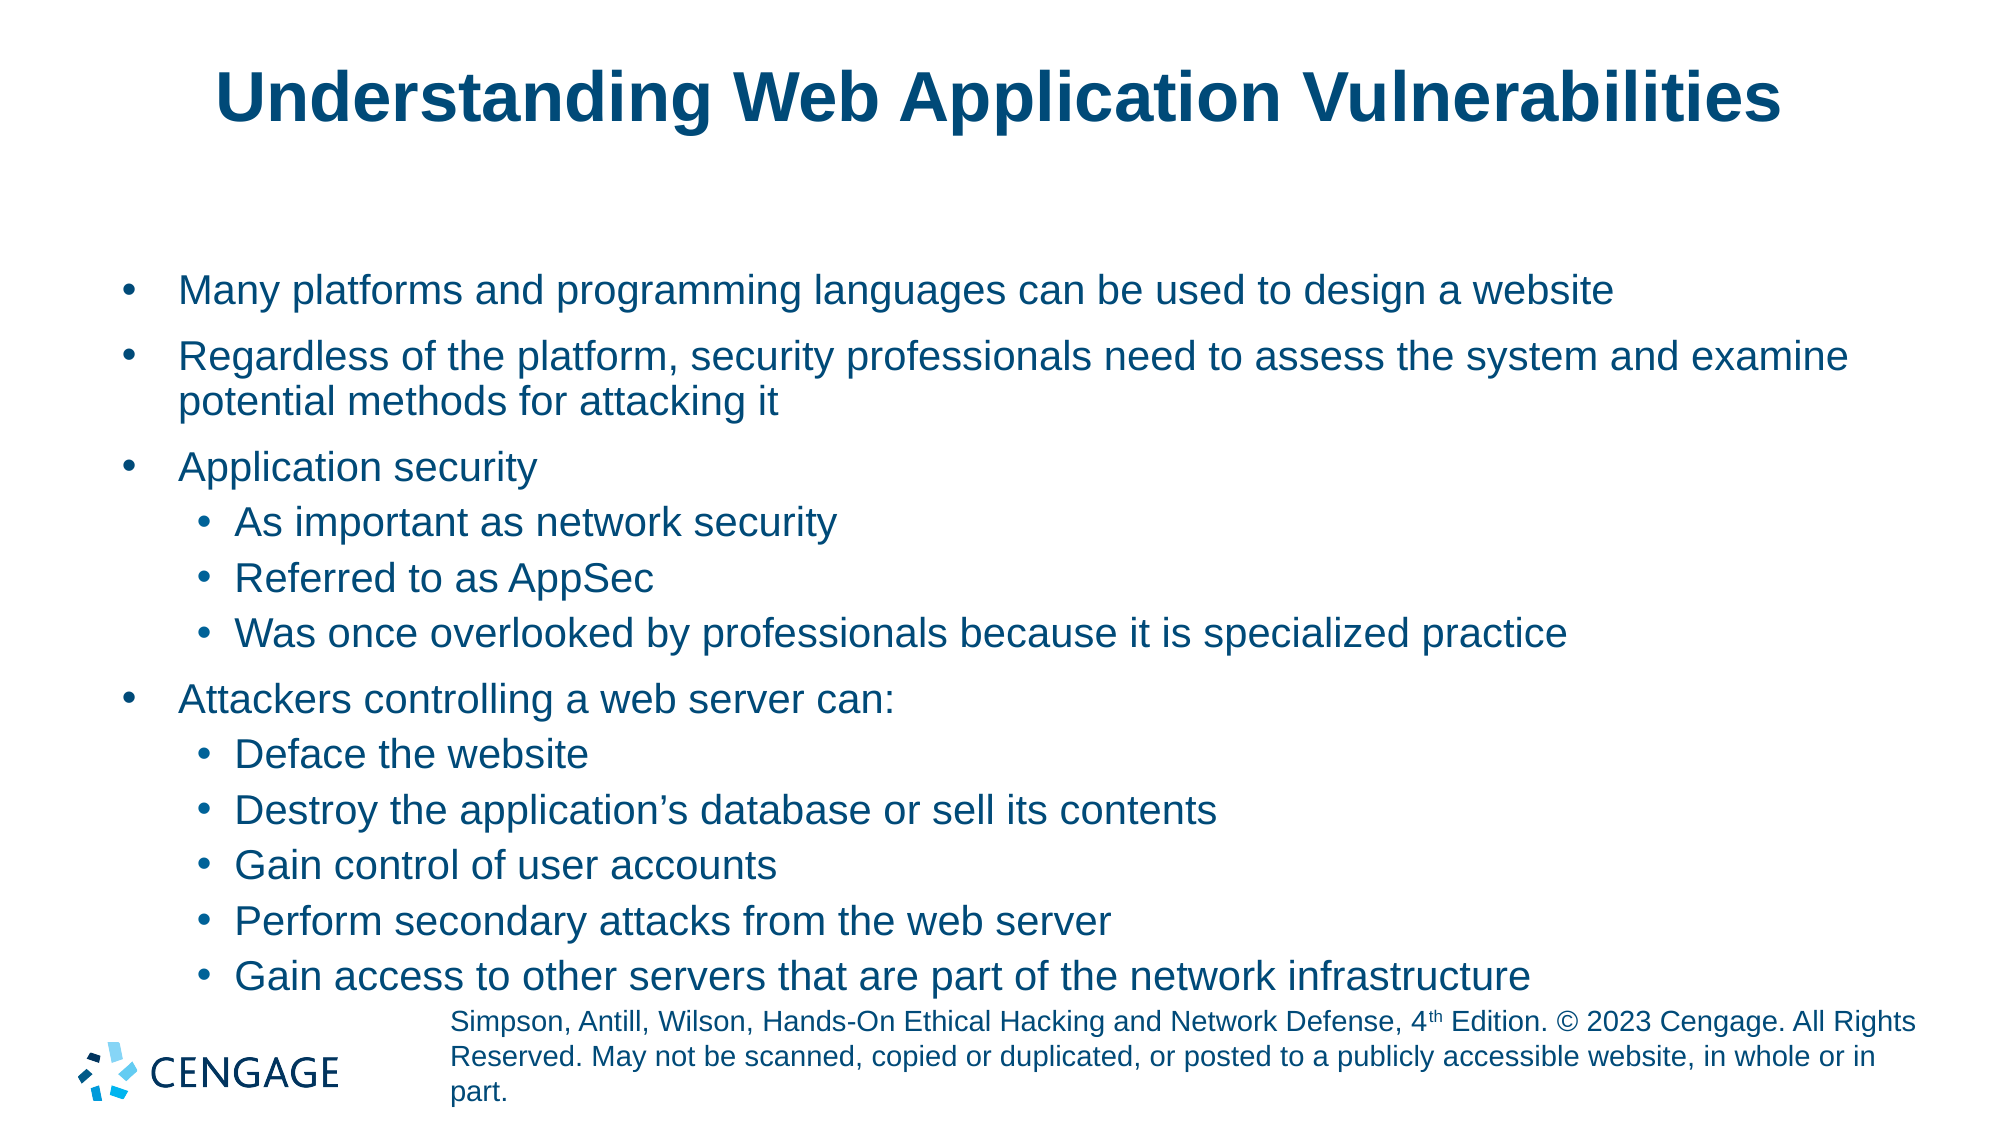

# Understanding Web Application Vulnerabilities
Many platforms and programming languages can be used to design a website
Regardless of the platform, security professionals need to assess the system and examine potential methods for attacking it
Application security
As important as network security
Referred to as AppSec
Was once overlooked by professionals because it is specialized practice
Attackers controlling a web server can:
Deface the website
Destroy the application’s database or sell its contents
Gain control of user accounts
Perform secondary attacks from the web server
Gain access to other servers that are part of the network infrastructure